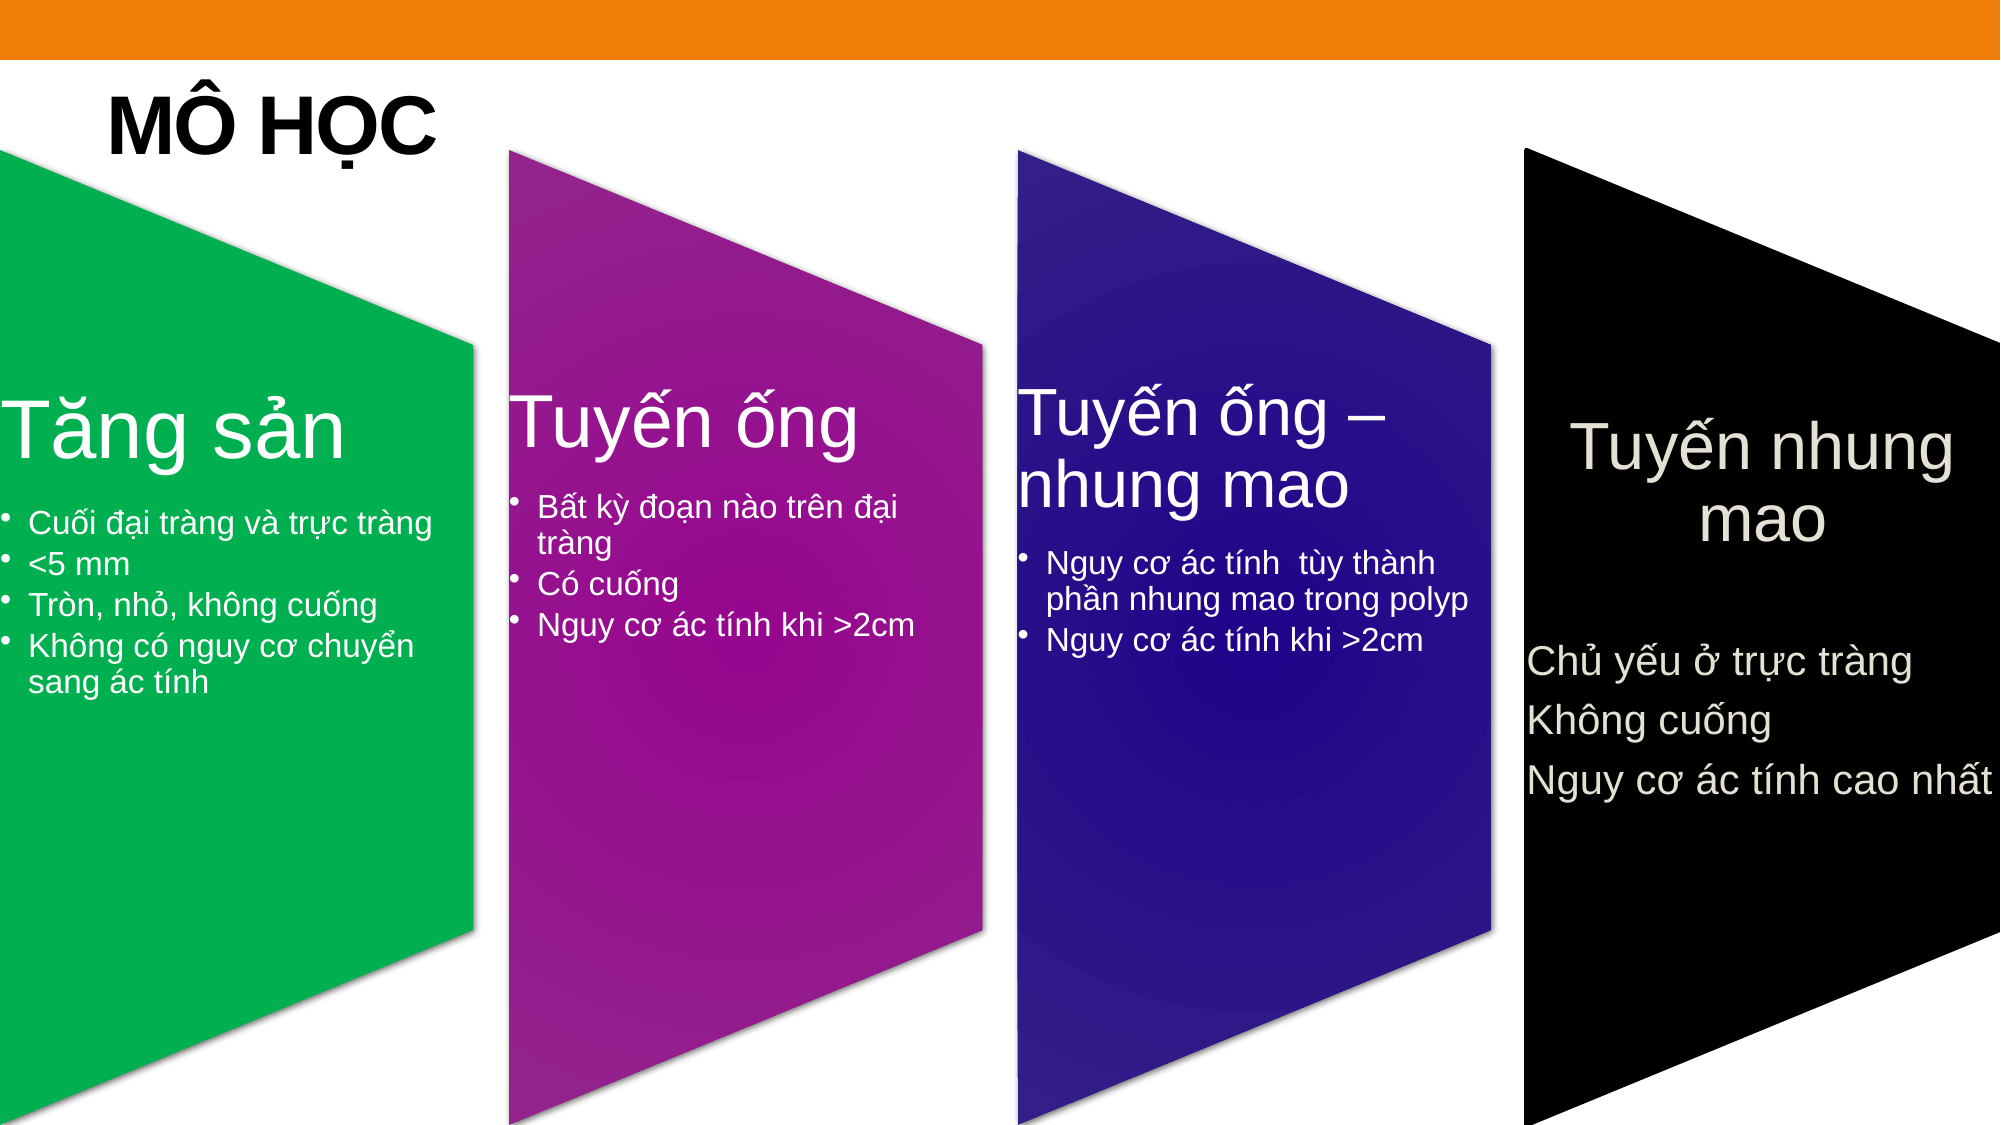

# MÔ HỌC
Tăng sản
Cuối đại tràng và trực tràng
<5 mm
Tròn, nhỏ, không cuống
Không có nguy cơ chuyển sang ác tính
Tuyến ống
Bất kỳ đoạn nào trên đại tràng
Có cuống
Nguy cơ ác tính khi >2cm
Tuyến ống – nhung mao
Nguy cơ ác tính  tùy thành phần nhung mao trong polyp
Nguy cơ ác tính khi >2cm
Tuyến nhung mao

Chủ yếu ở trực tràng
Không cuống
Nguy cơ ác tính cao nhất